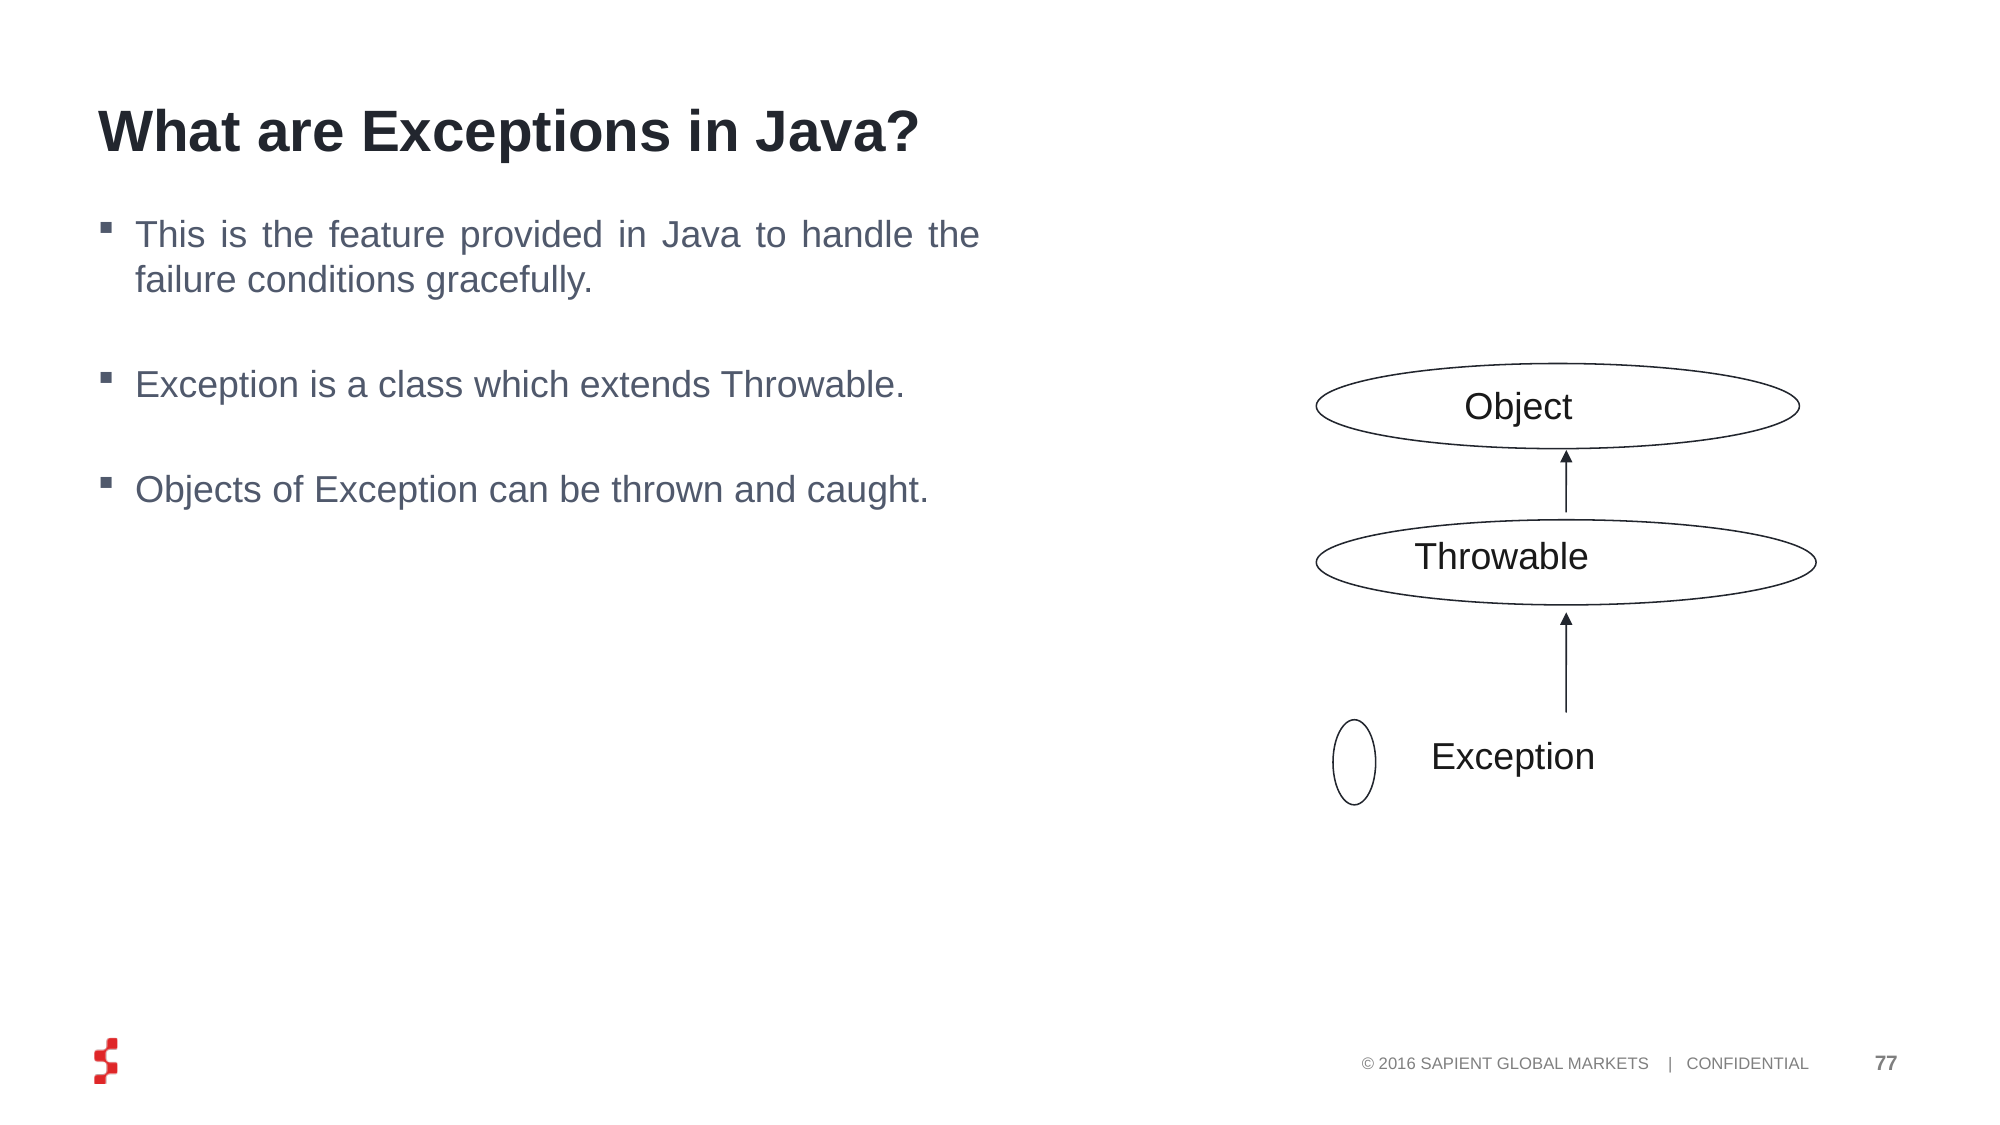

# What are Exceptions in Java?
This is the feature provided in Java to handle the failure conditions gracefully.

Exception is a class which extends Throwable.

Objects of Exception can be thrown and caught.

Object

Throwable

Exception